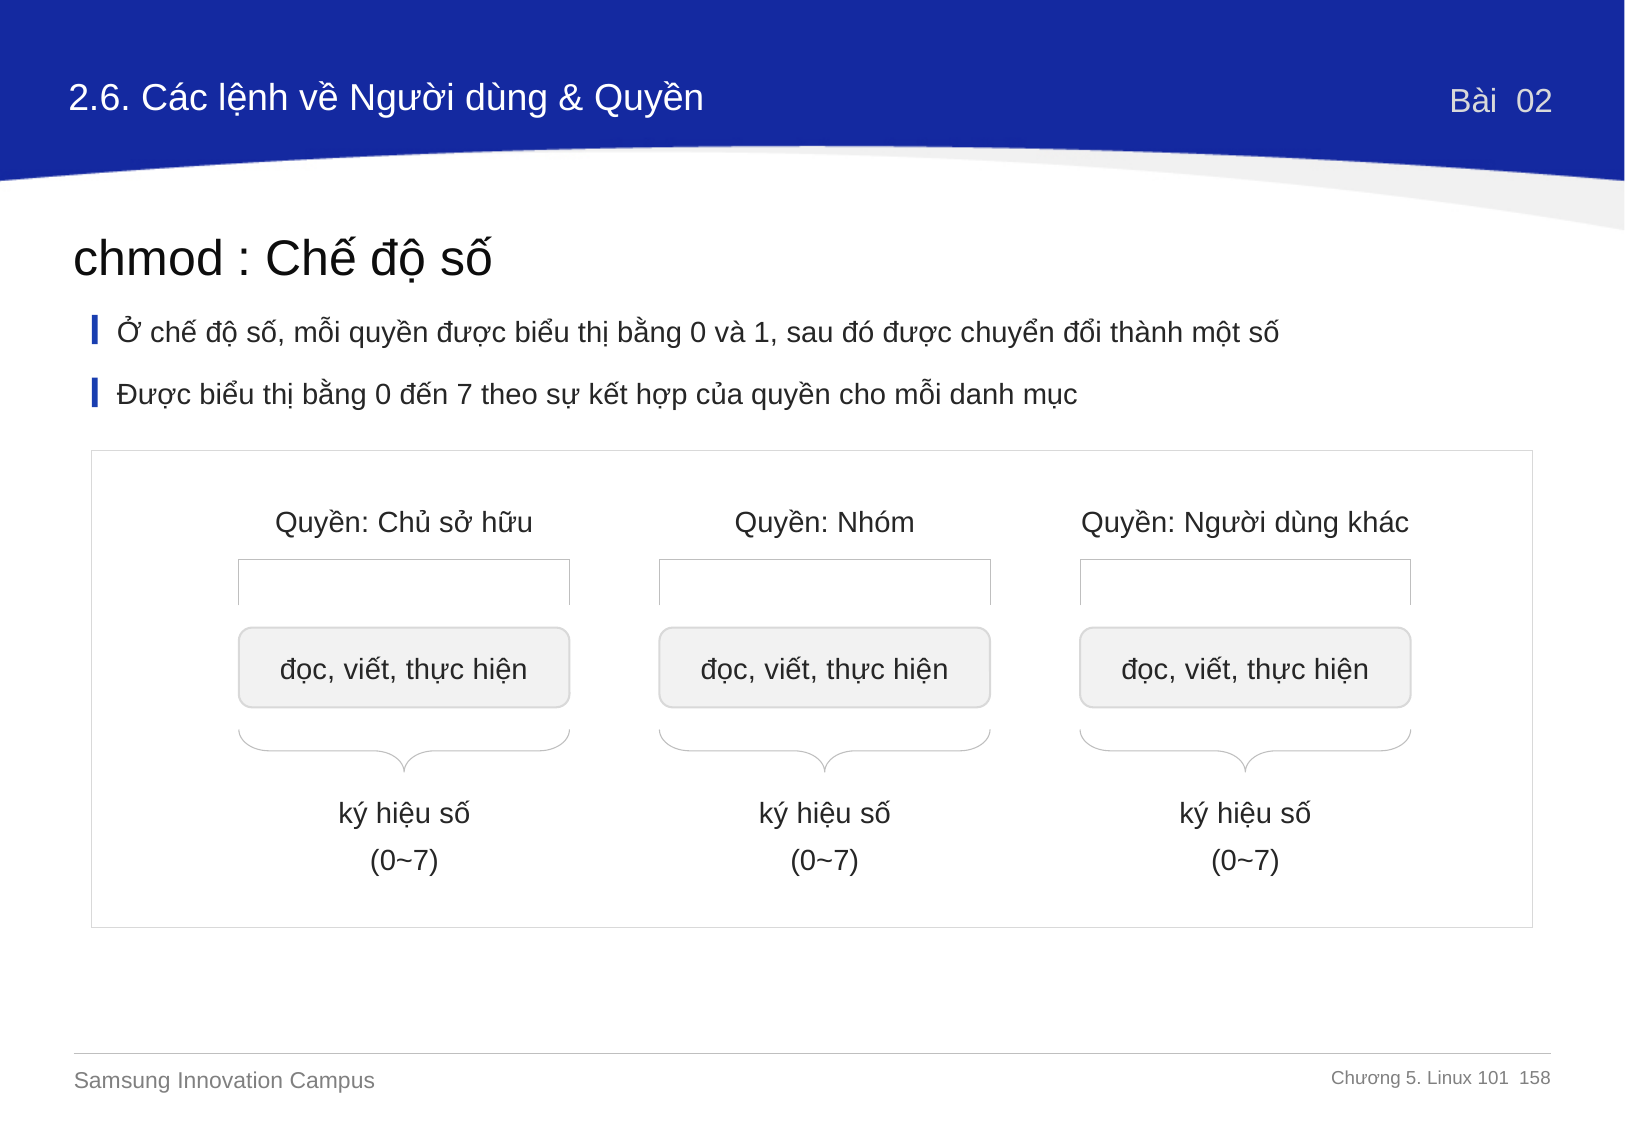

2.6. Các lệnh về Người dùng & Quyền
Bài  02
chmod : Chế độ số
Ở chế độ số, mỗi quyền được biểu thị bằng 0 và 1, sau đó được chuyển đổi thành một số

Được biểu thị bằng 0 đến 7 theo sự kết hợp của quyền cho mỗi danh mục

Quyền: Chủ sở hữu

đọc, viết, thực hiện
ký hiệu số
(0~7)
Quyền: Nhóm

đọc, viết, thực hiện
ký hiệu số
(0~7)
Quyền: Người dùng khác

đọc, viết, thực hiện
ký hiệu số
(0~7)